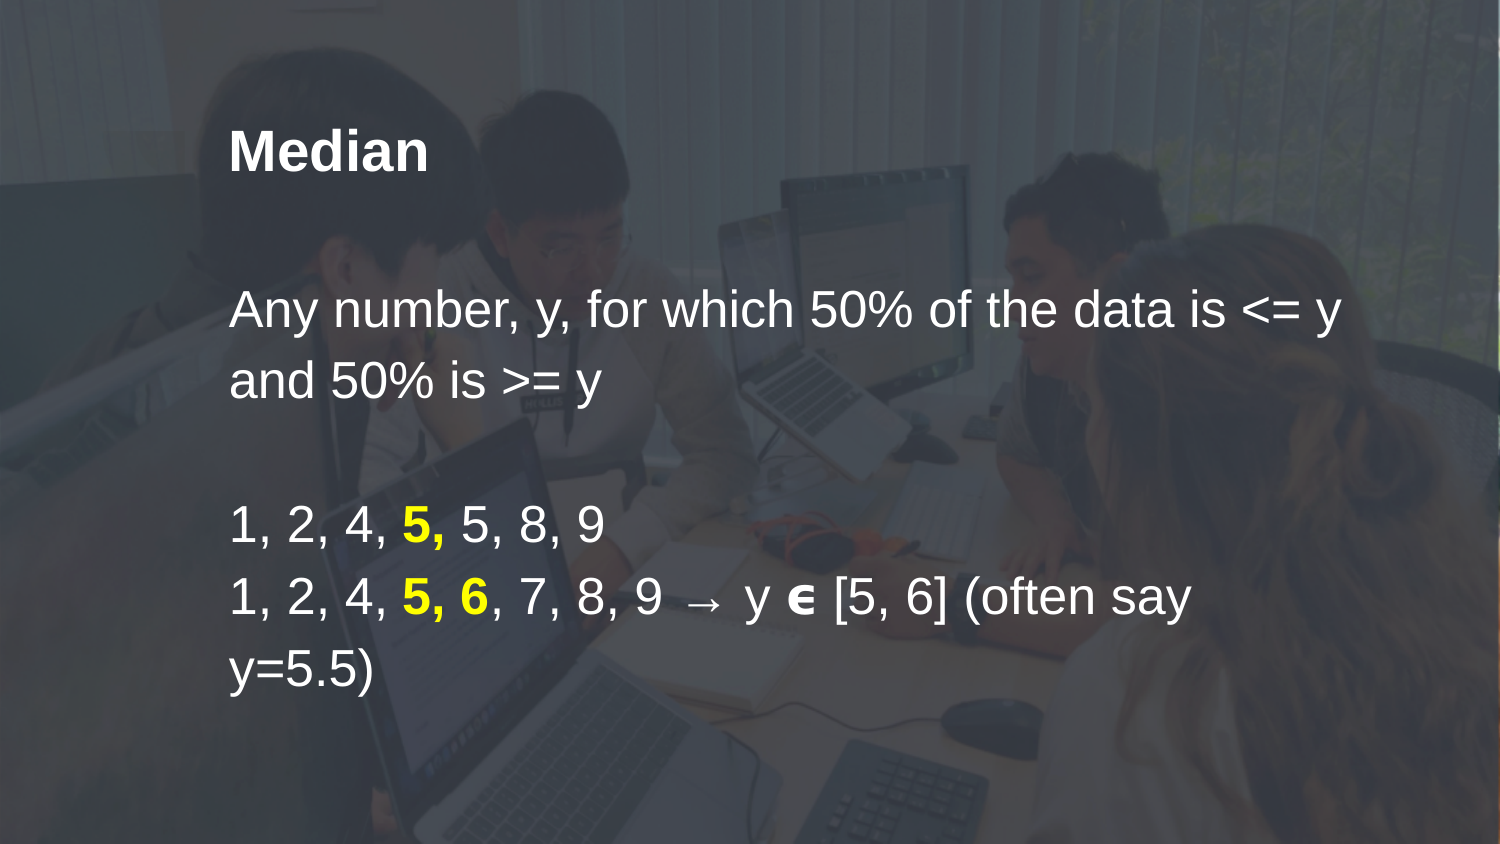

# Median
Any number, y, for which 50% of the data is <= y and 50% is >= y

1, 2, 4, 5, 5, 8, 9
1, 2, 4, 5, 6, 7, 8, 9 → y 𝞊 [5, 6] (often say y=5.5)